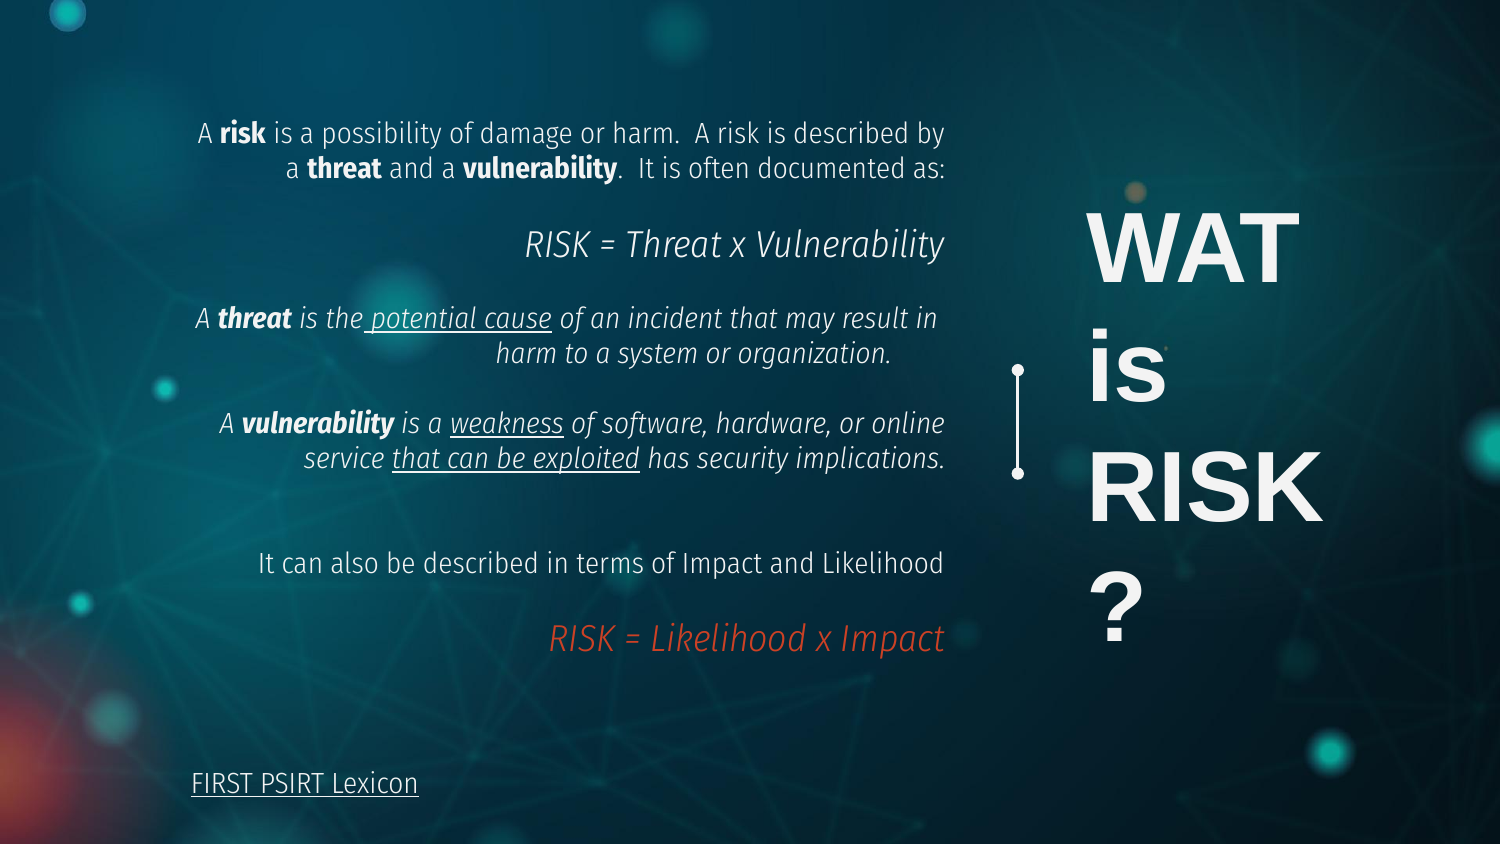

A risk is a possibility of damage or harm.  A risk is described by a threat and a vulnerability.  It is often documented as:

RISK = Threat x Vulnerability

A threat is the potential cause of an incident that may result in  harm to a system or organization.

A vulnerability is a weakness of software, hardware, or online service that can be exploited has security implications.

It can also be described in terms of Impact and Likelihood

RISK = Likelihood x Impact

# WAT is RISK?
FIRST PSIRT Lexicon